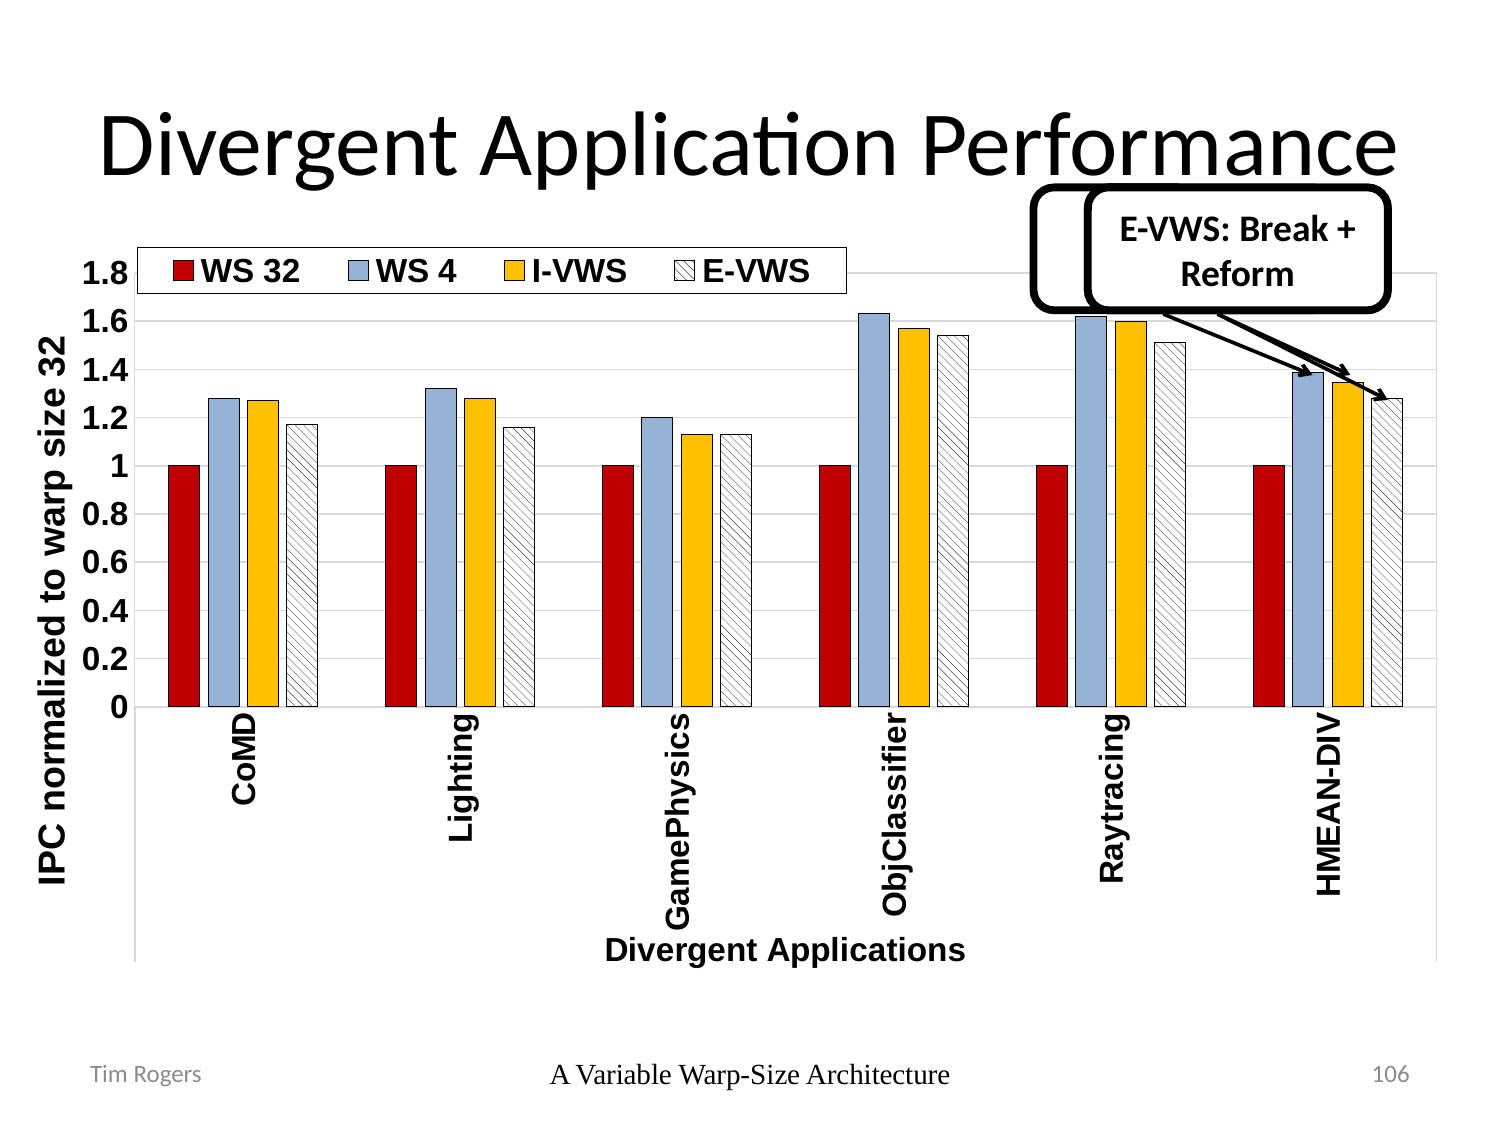

# Divergent Application Performance
Warp Size 4
I-VWS: Break on CF Only
E-VWS: Break + Reform

### Chart

| Category | WS 32 | WS 4 | I-VWS | E-VWS |
|---|---|---|---|---|
| CoMD | 1.0 | 1.28 | 1.27 | 1.17 |
| Lighting | 1.0 | 1.32 | 1.28 | 1.16 |
| GamePhysics | 1.0 | 1.2 | 1.13 | 1.13 |
| ObjClassifier | 1.0 | 1.63 | 1.57 | 1.54 |
| Raytracing | 1.0 | 1.62 | 1.6 | 1.51 |
| HMEAN-DIV | 1.0 | 1.387755565183922 | 1.3456957912216 | 1.277684915915825 |
Tim Rogers
A Variable Warp-Size Architecture
106